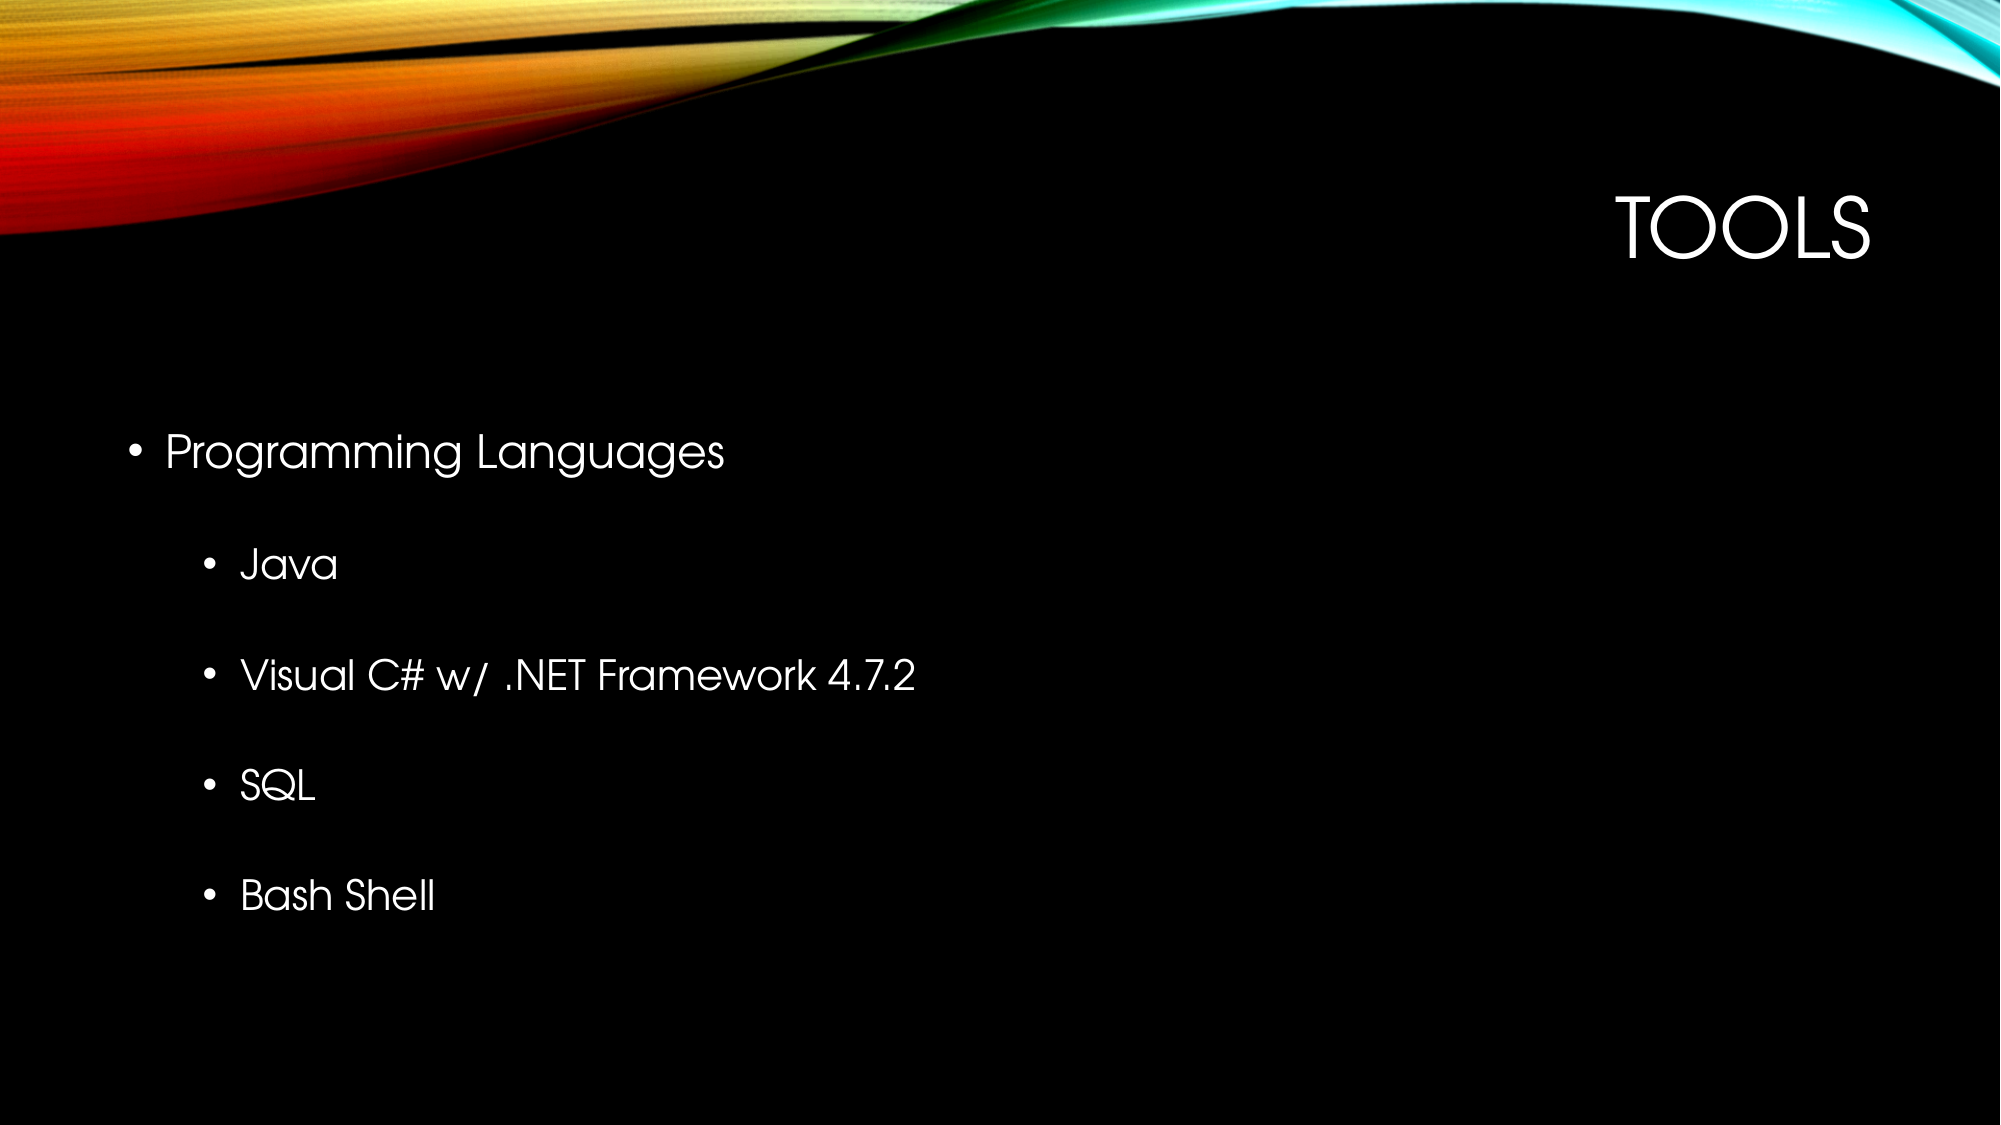

# Tools
Programming Languages
Java
Visual C# w/ .NET Framework 4.7.2
SQL
Bash Shell